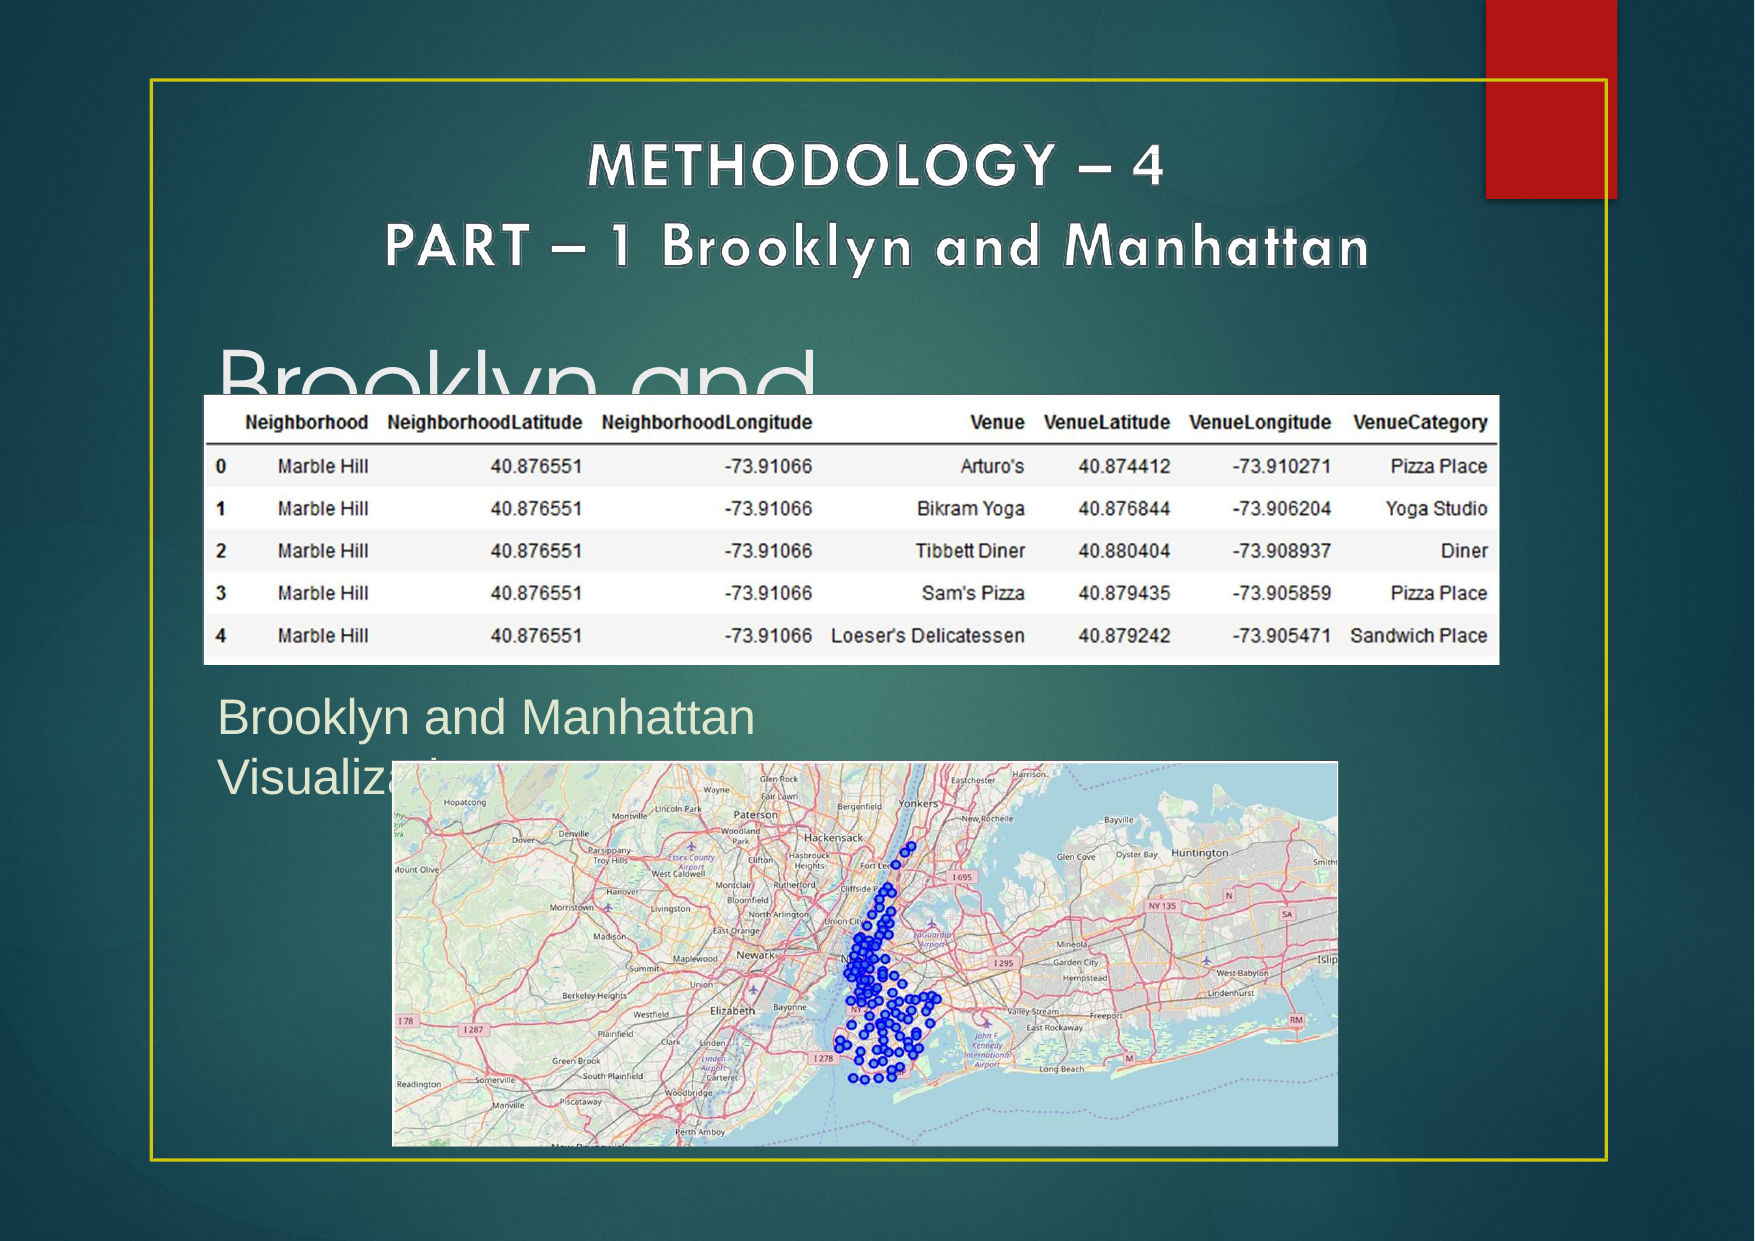

# Brooklyn and Manhattan Venues data

Brooklyn and Manhattan Visualization